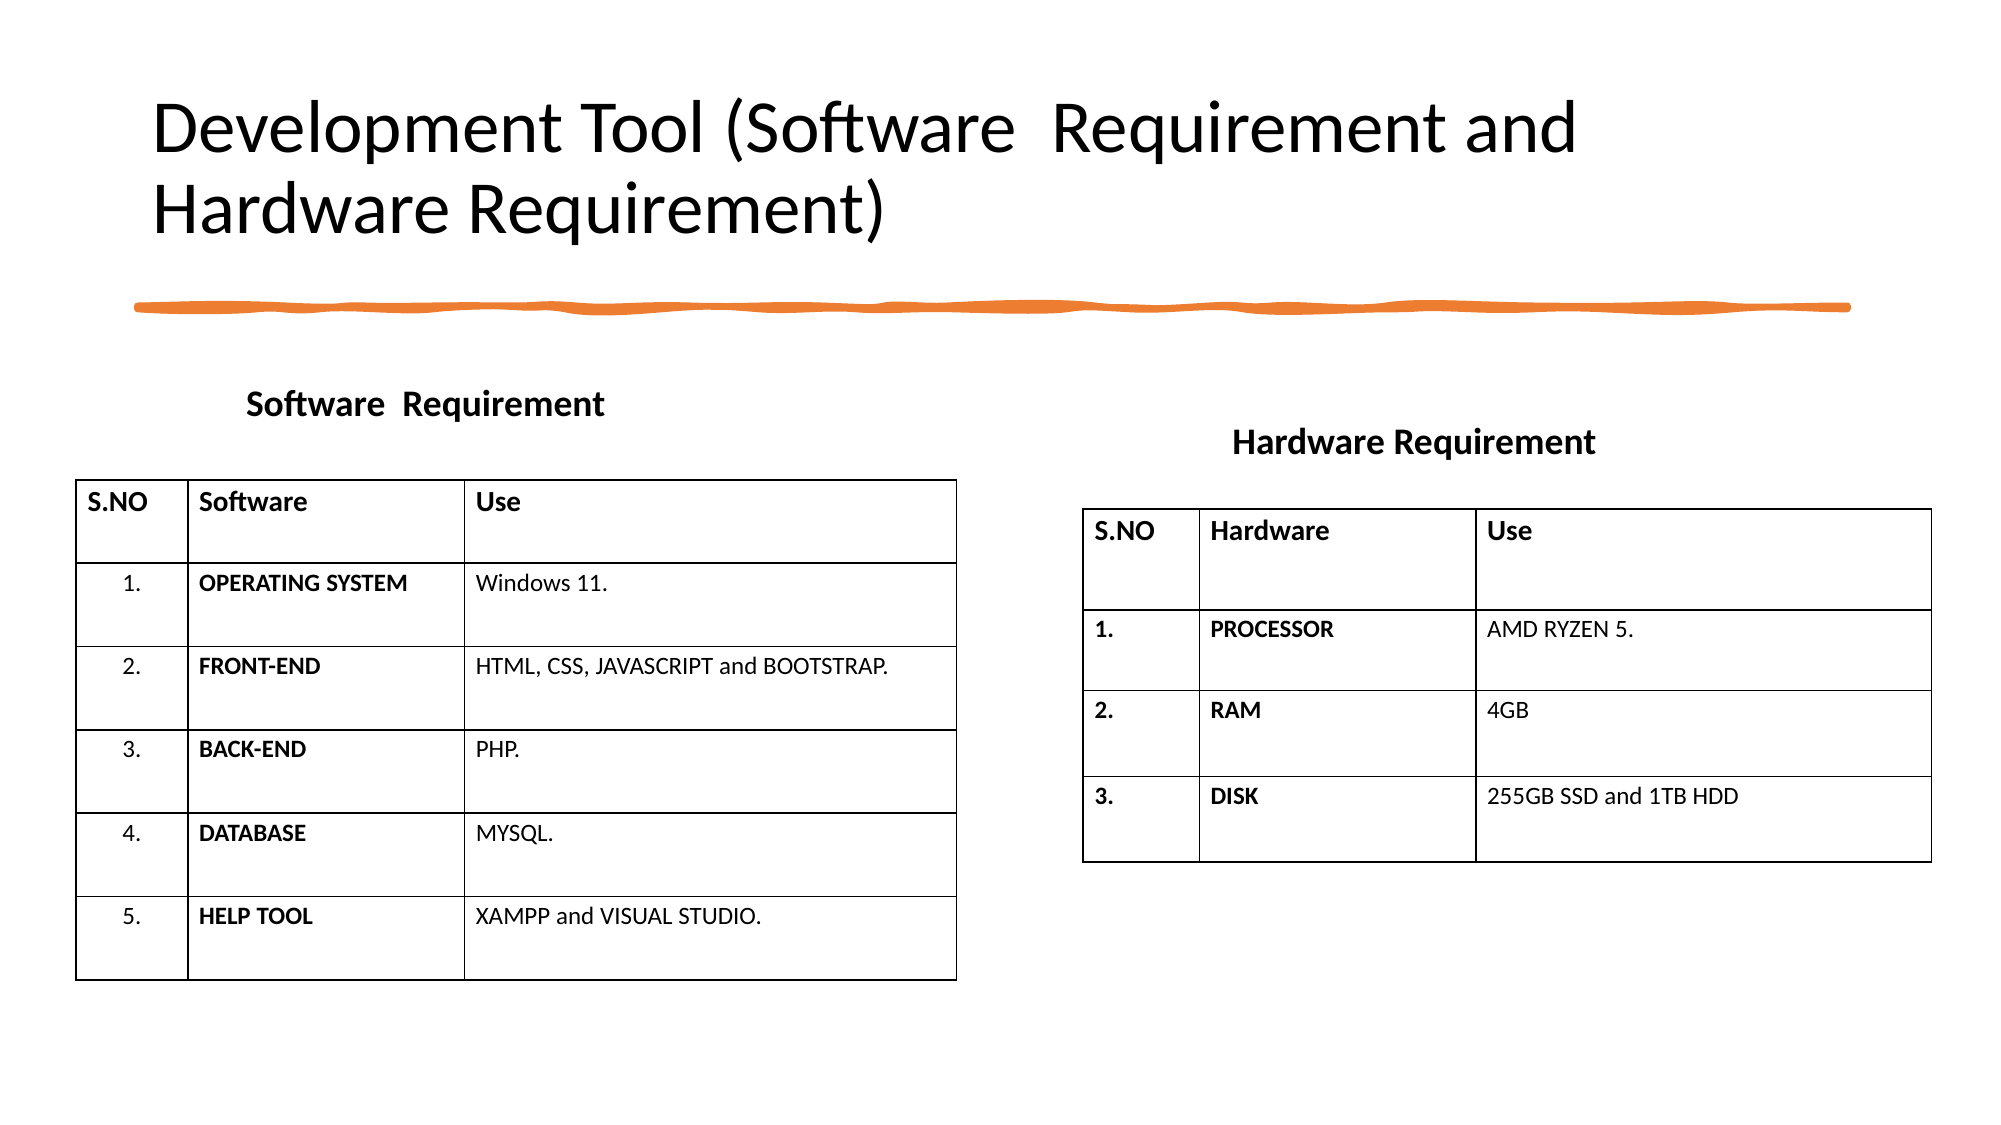

# Development Tool (Software  Requirement and Hardware Requirement)

Software  Requirement
 Hardware Requirement
| S.NO | Software | Use |
| --- | --- | --- |
| 1. | OPERATING SYSTEM | Windows 11. |
| 2. | FRONT-END | HTML, CSS, JAVASCRIPT and BOOTSTRAP. |
| 3. | BACK-END | PHP. |
| 4. | DATABASE | MYSQL. |
| 5. | HELP TOOL | XAMPP and VISUAL STUDIO. |
| S.NO | Hardware | Use |
| --- | --- | --- |
| 1. | PROCESSOR | AMD RYZEN 5. |
| 2. | RAM | 4GB |
| 3. | DISK | 255GB SSD and 1TB HDD |